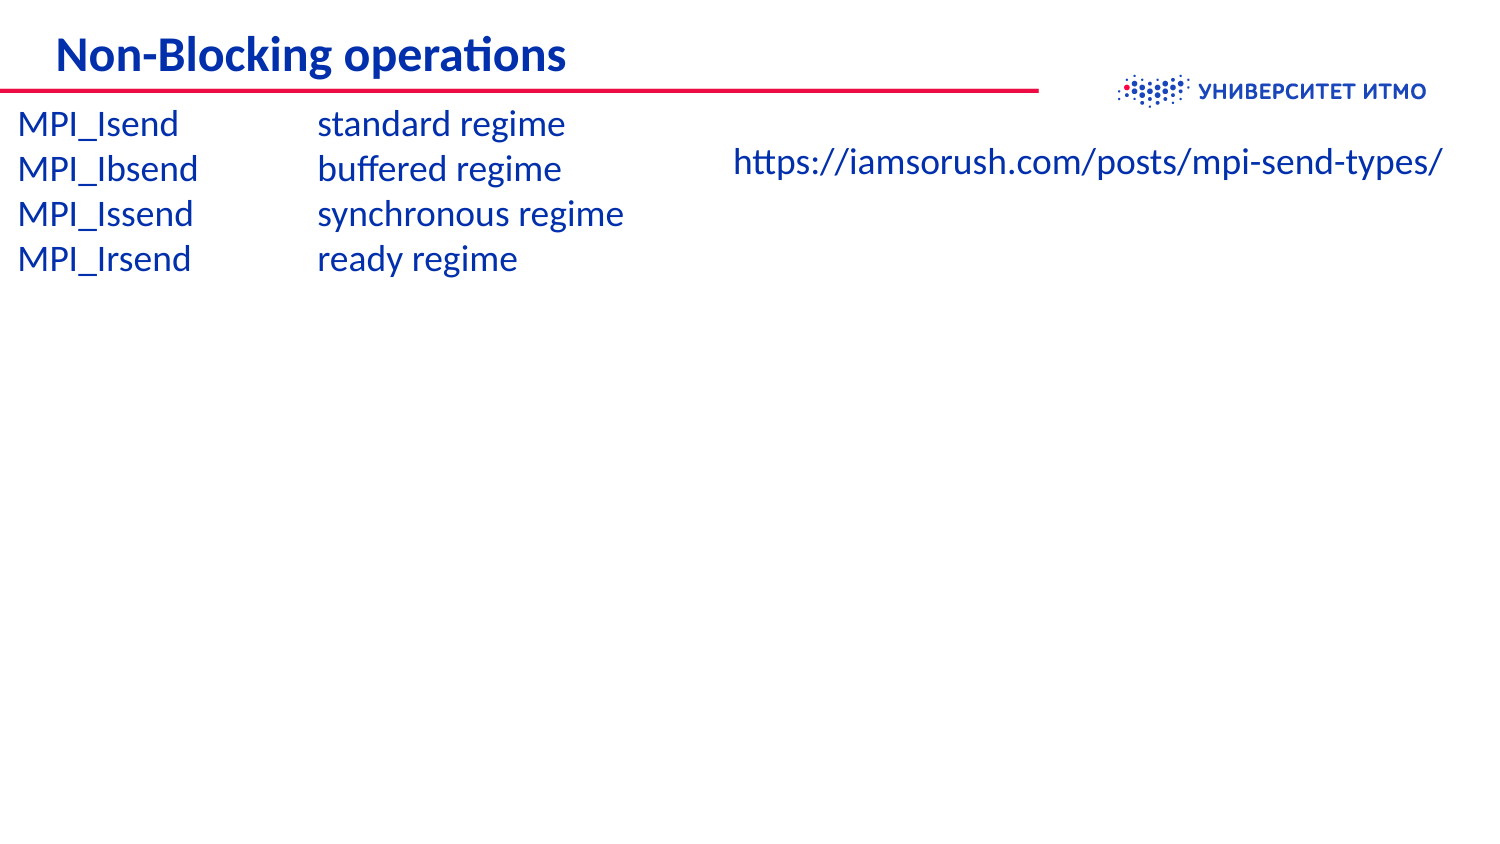

Non-Blocking operations
MPI_Isend 	standard regime
MPI_Ibsend 	buffered regime
MPI_Issend 	synchronous regime
MPI_Irsend 	ready regime
https://iamsorush.com/posts/mpi-send-types/